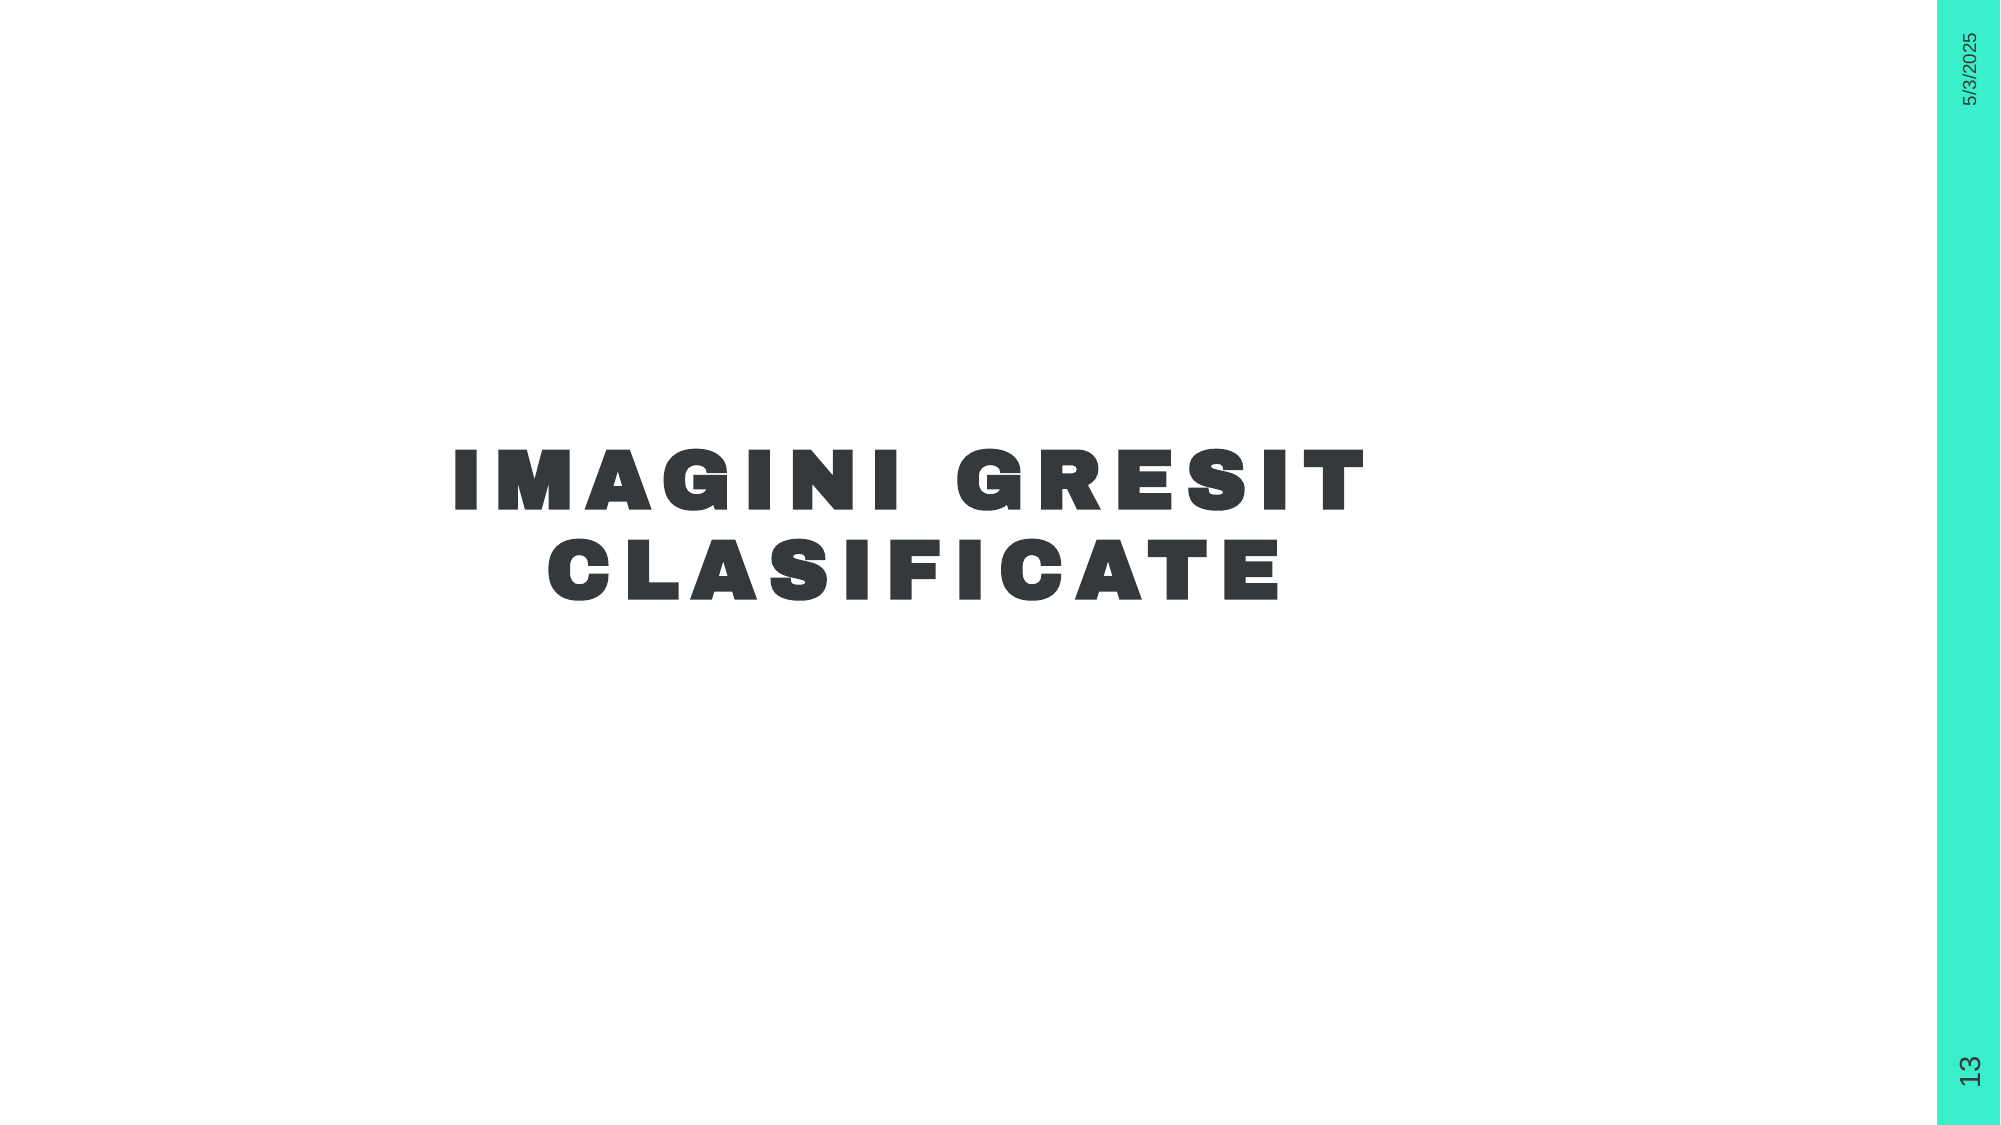

Large headline
5/3/2025
# Imagini gresit clasificate
13